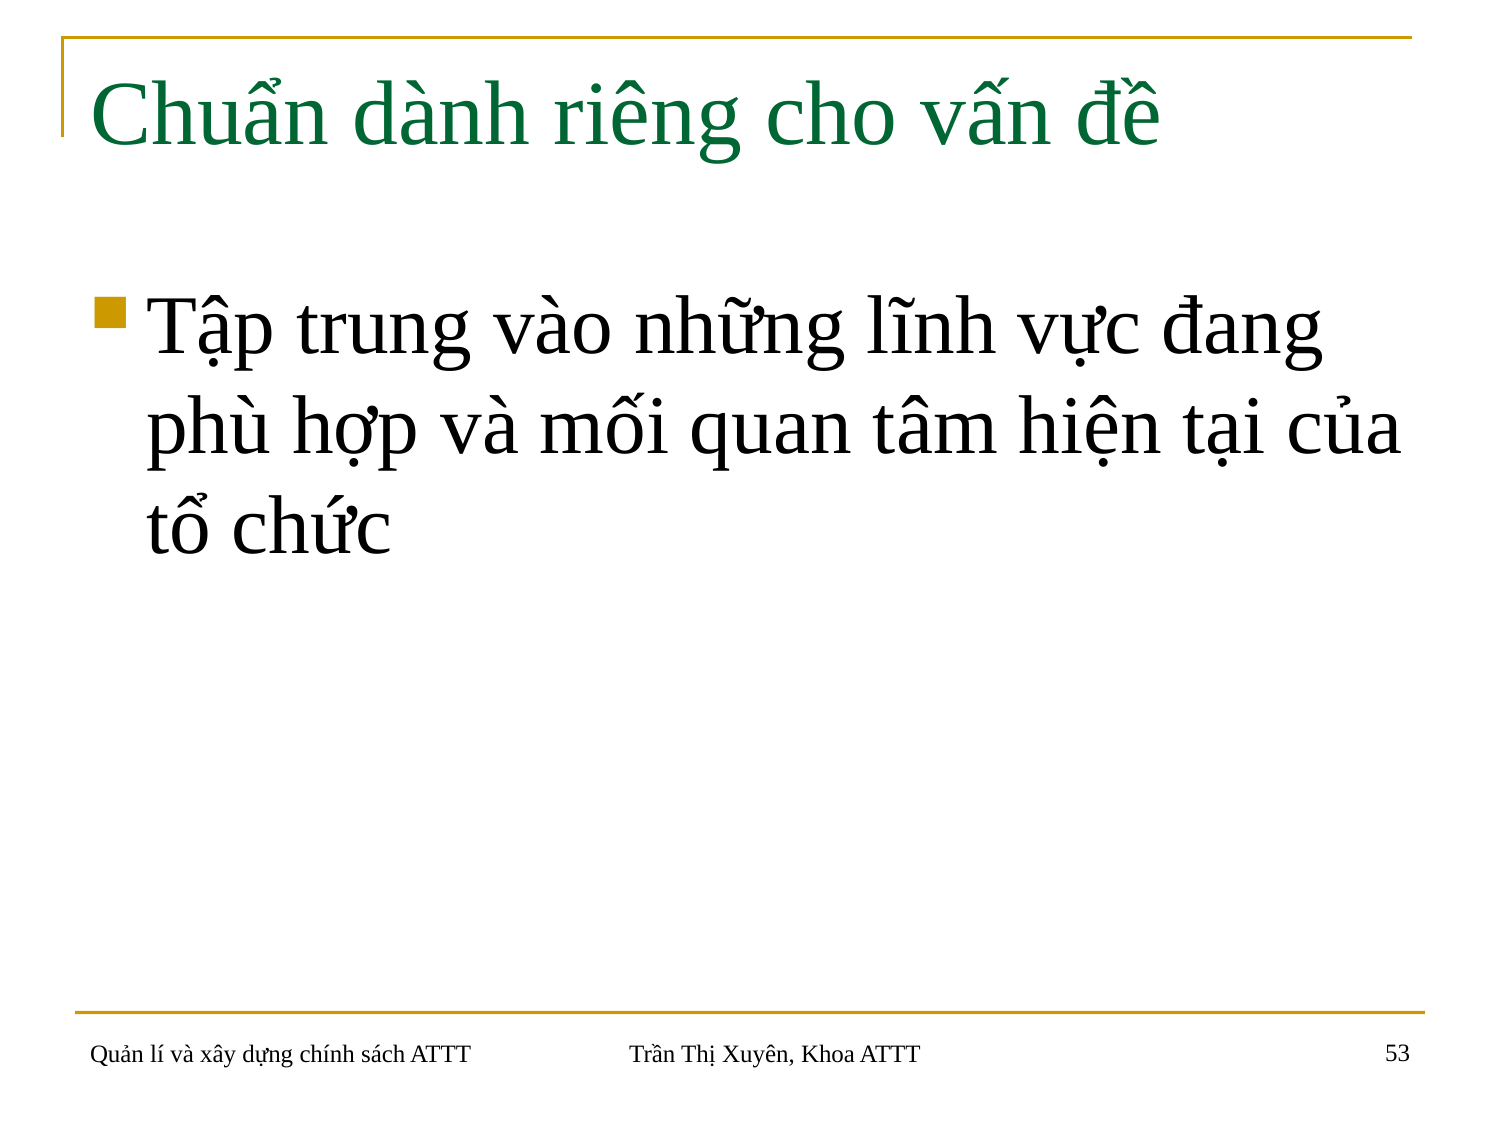

# Chuẩn dành riêng cho vấn đề
Tập trung vào những lĩnh vực đang phù hợp và mối quan tâm hiện tại của tổ chức
53
Quản lí và xây dựng chính sách ATTT
Trần Thị Xuyên, Khoa ATTT